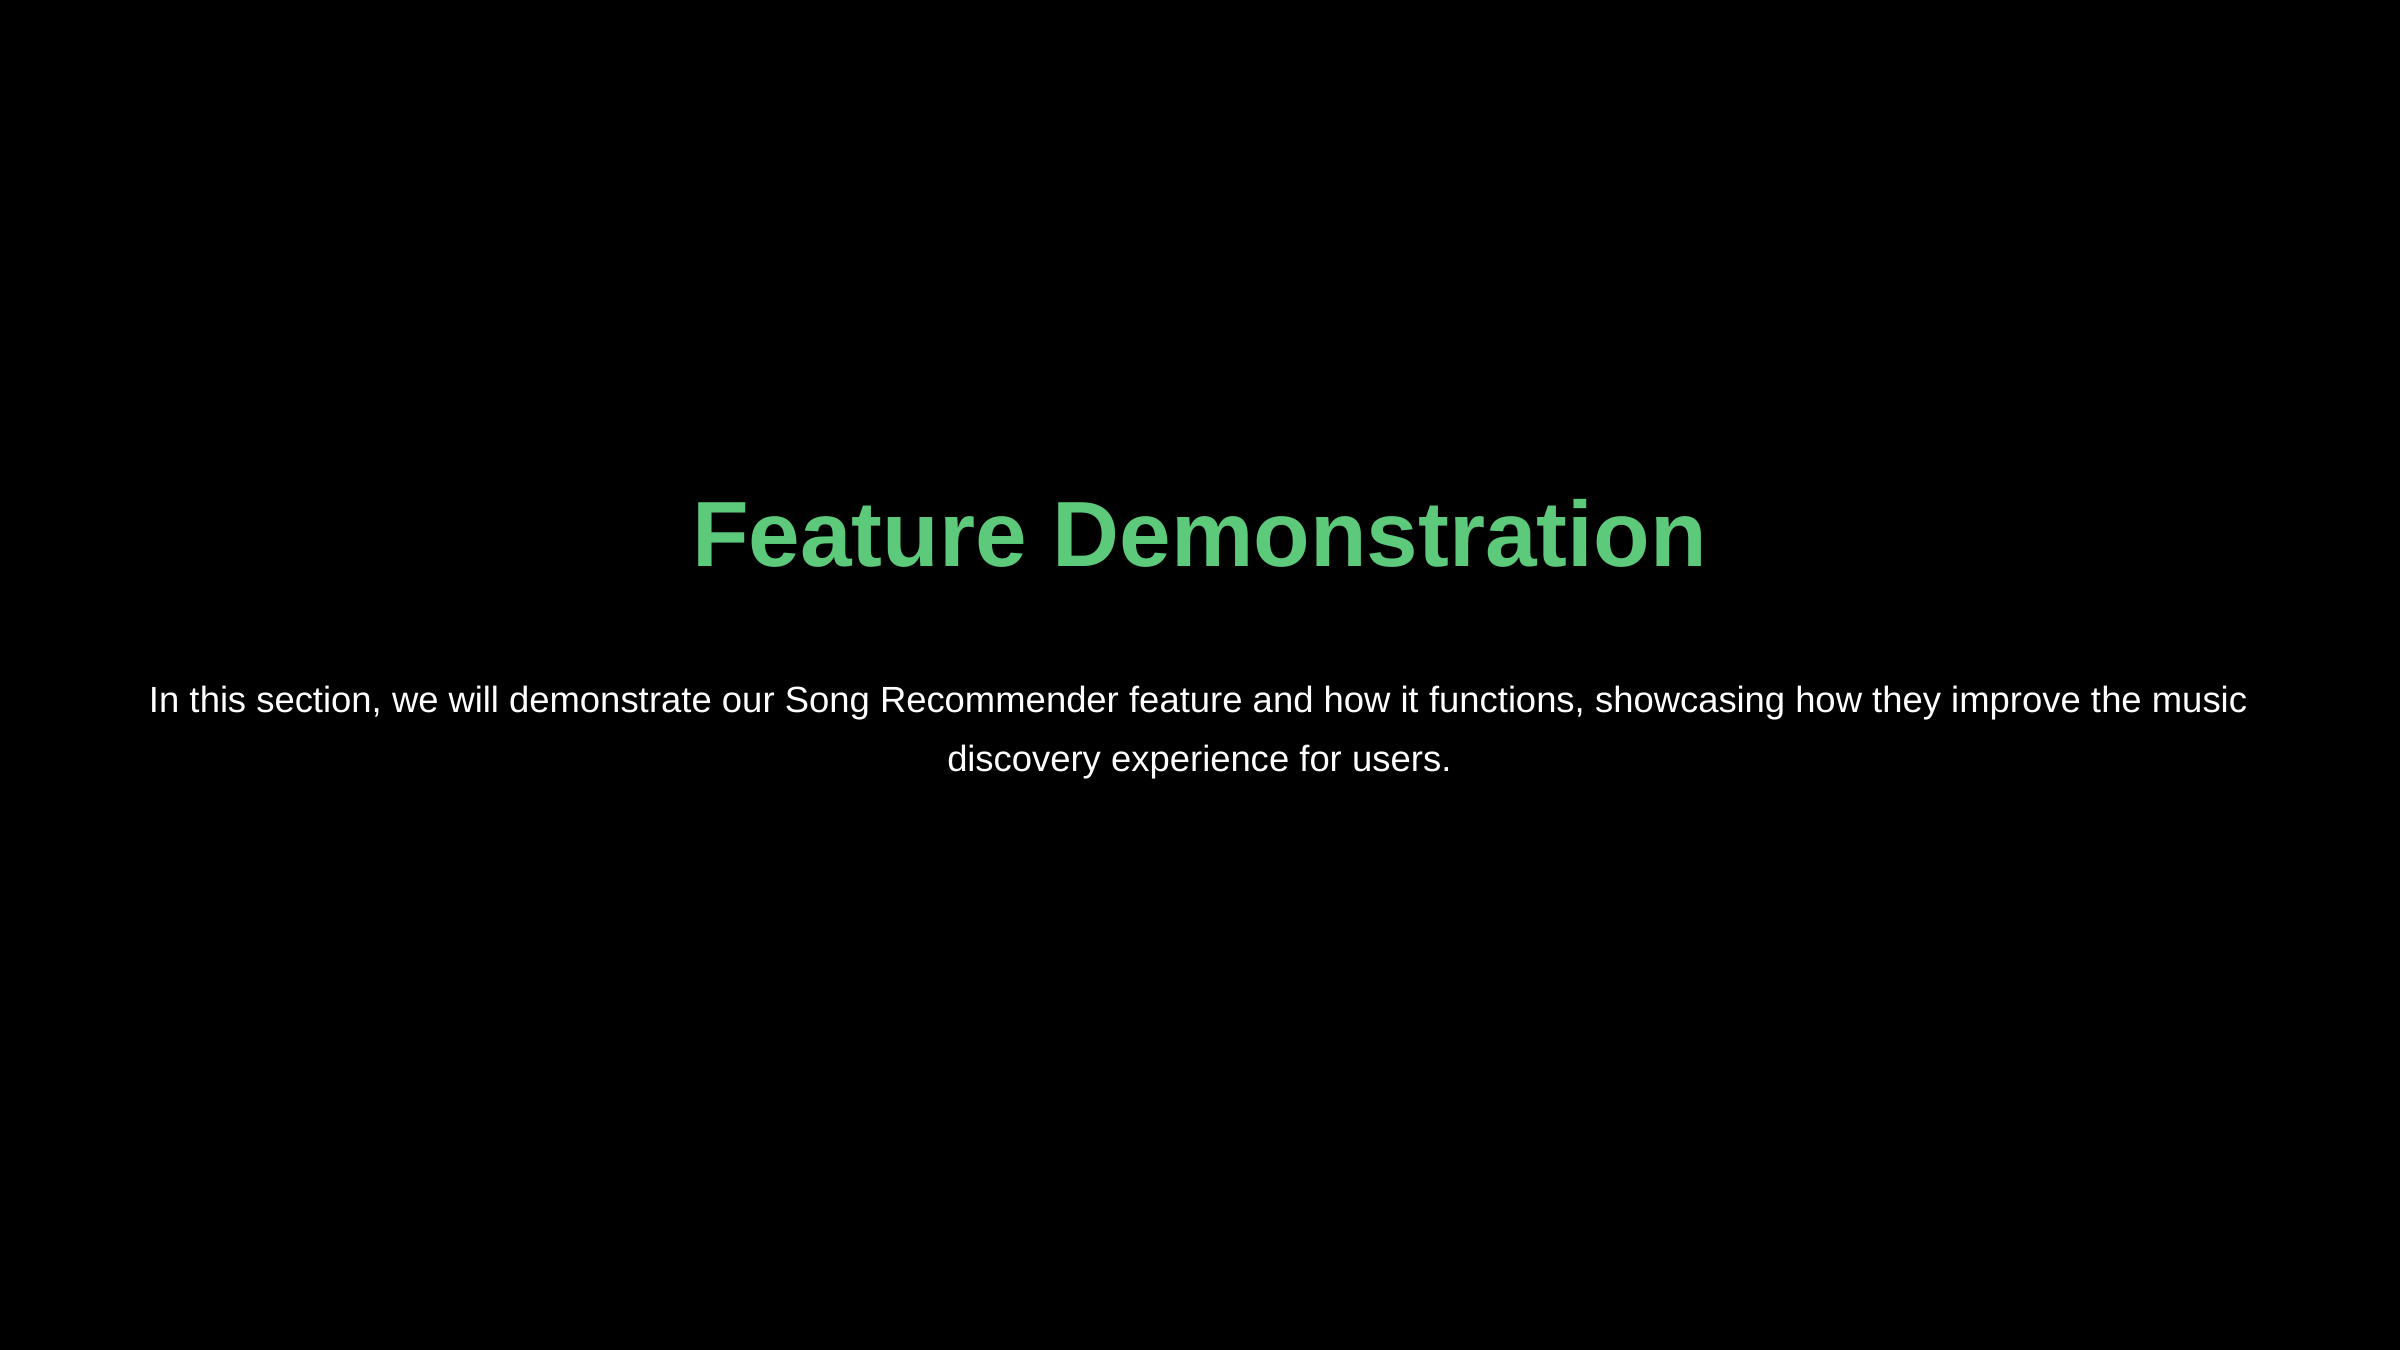

Feature Demonstration
In this section, we will demonstrate our Song Recommender feature and how it functions, showcasing how they improve the music discovery experience for users.